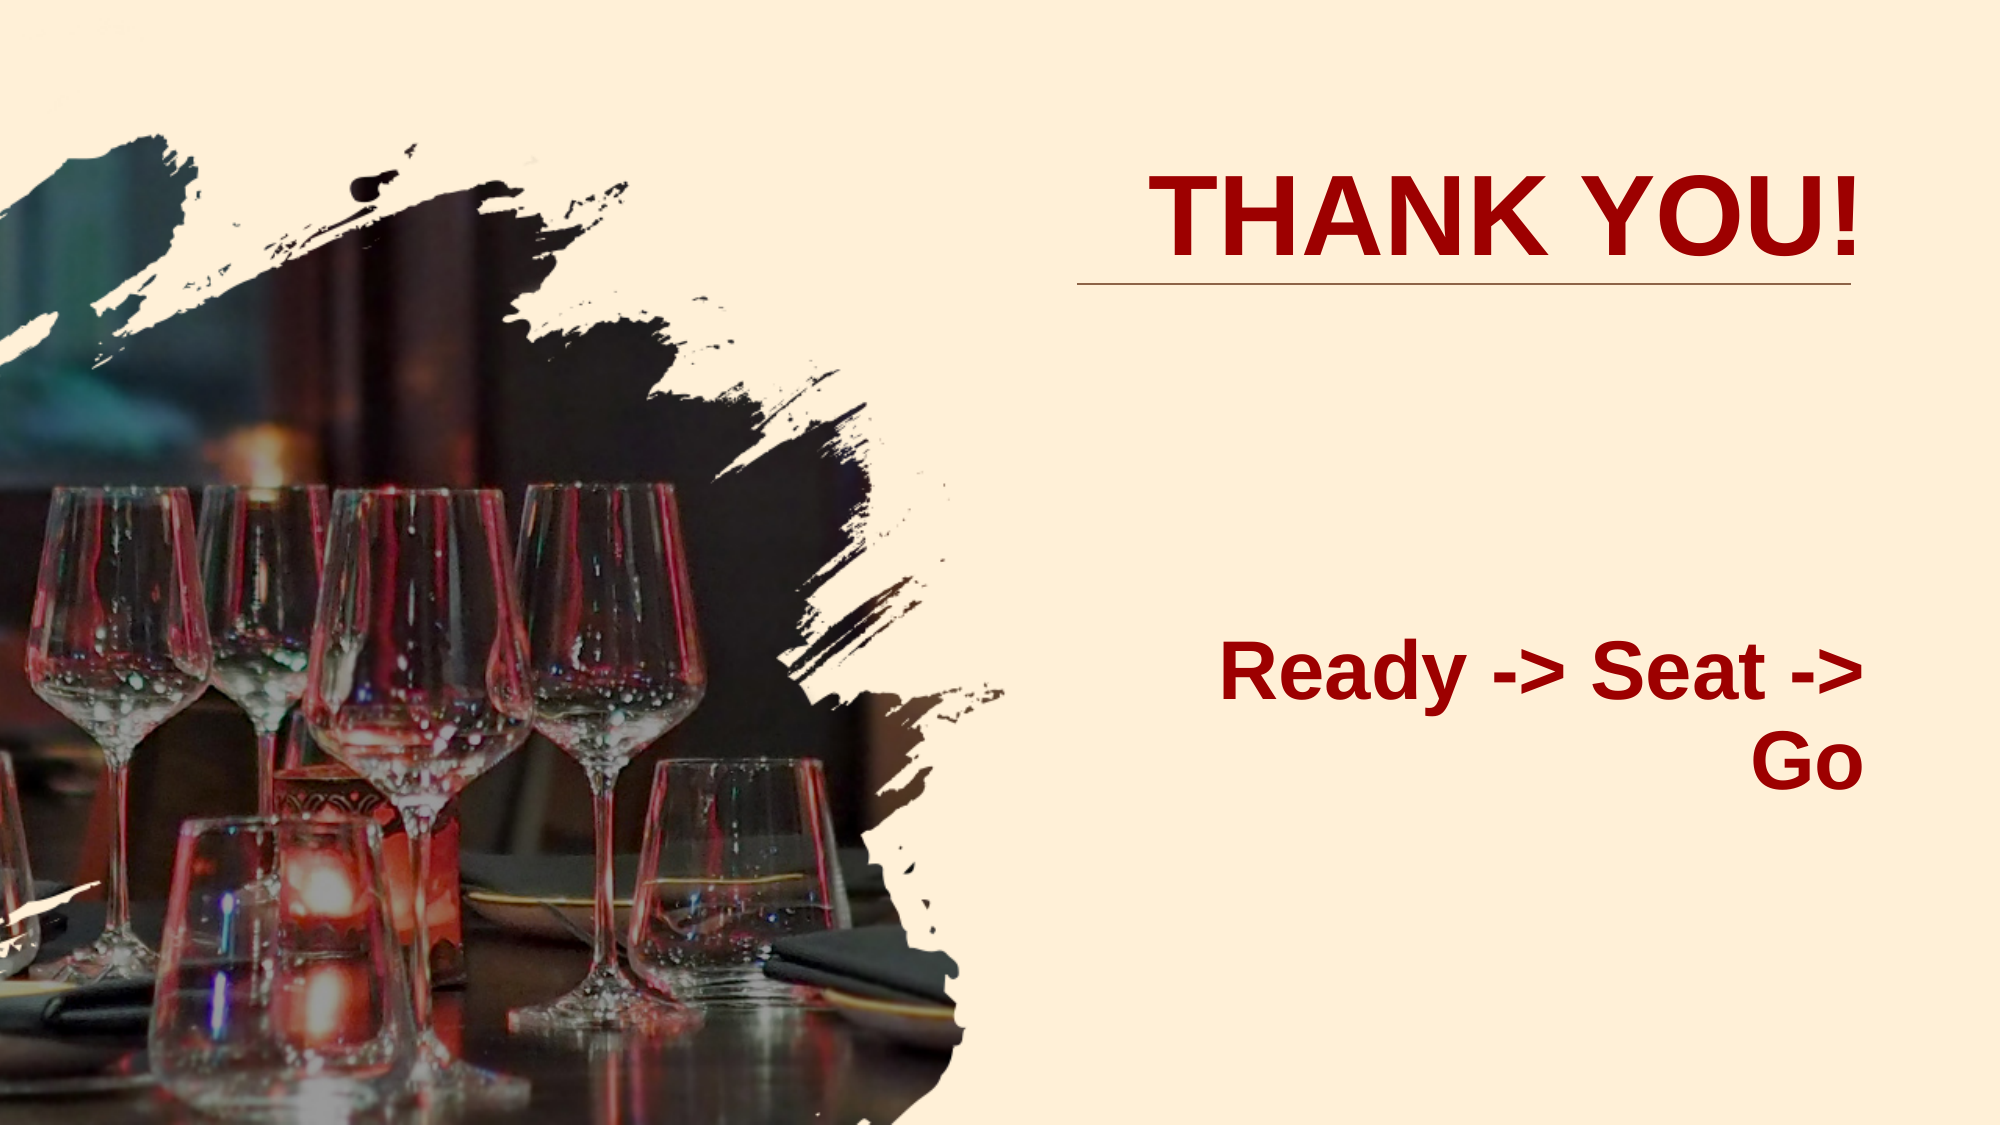

# THANK YOU!
Ready -> Seat -> Go